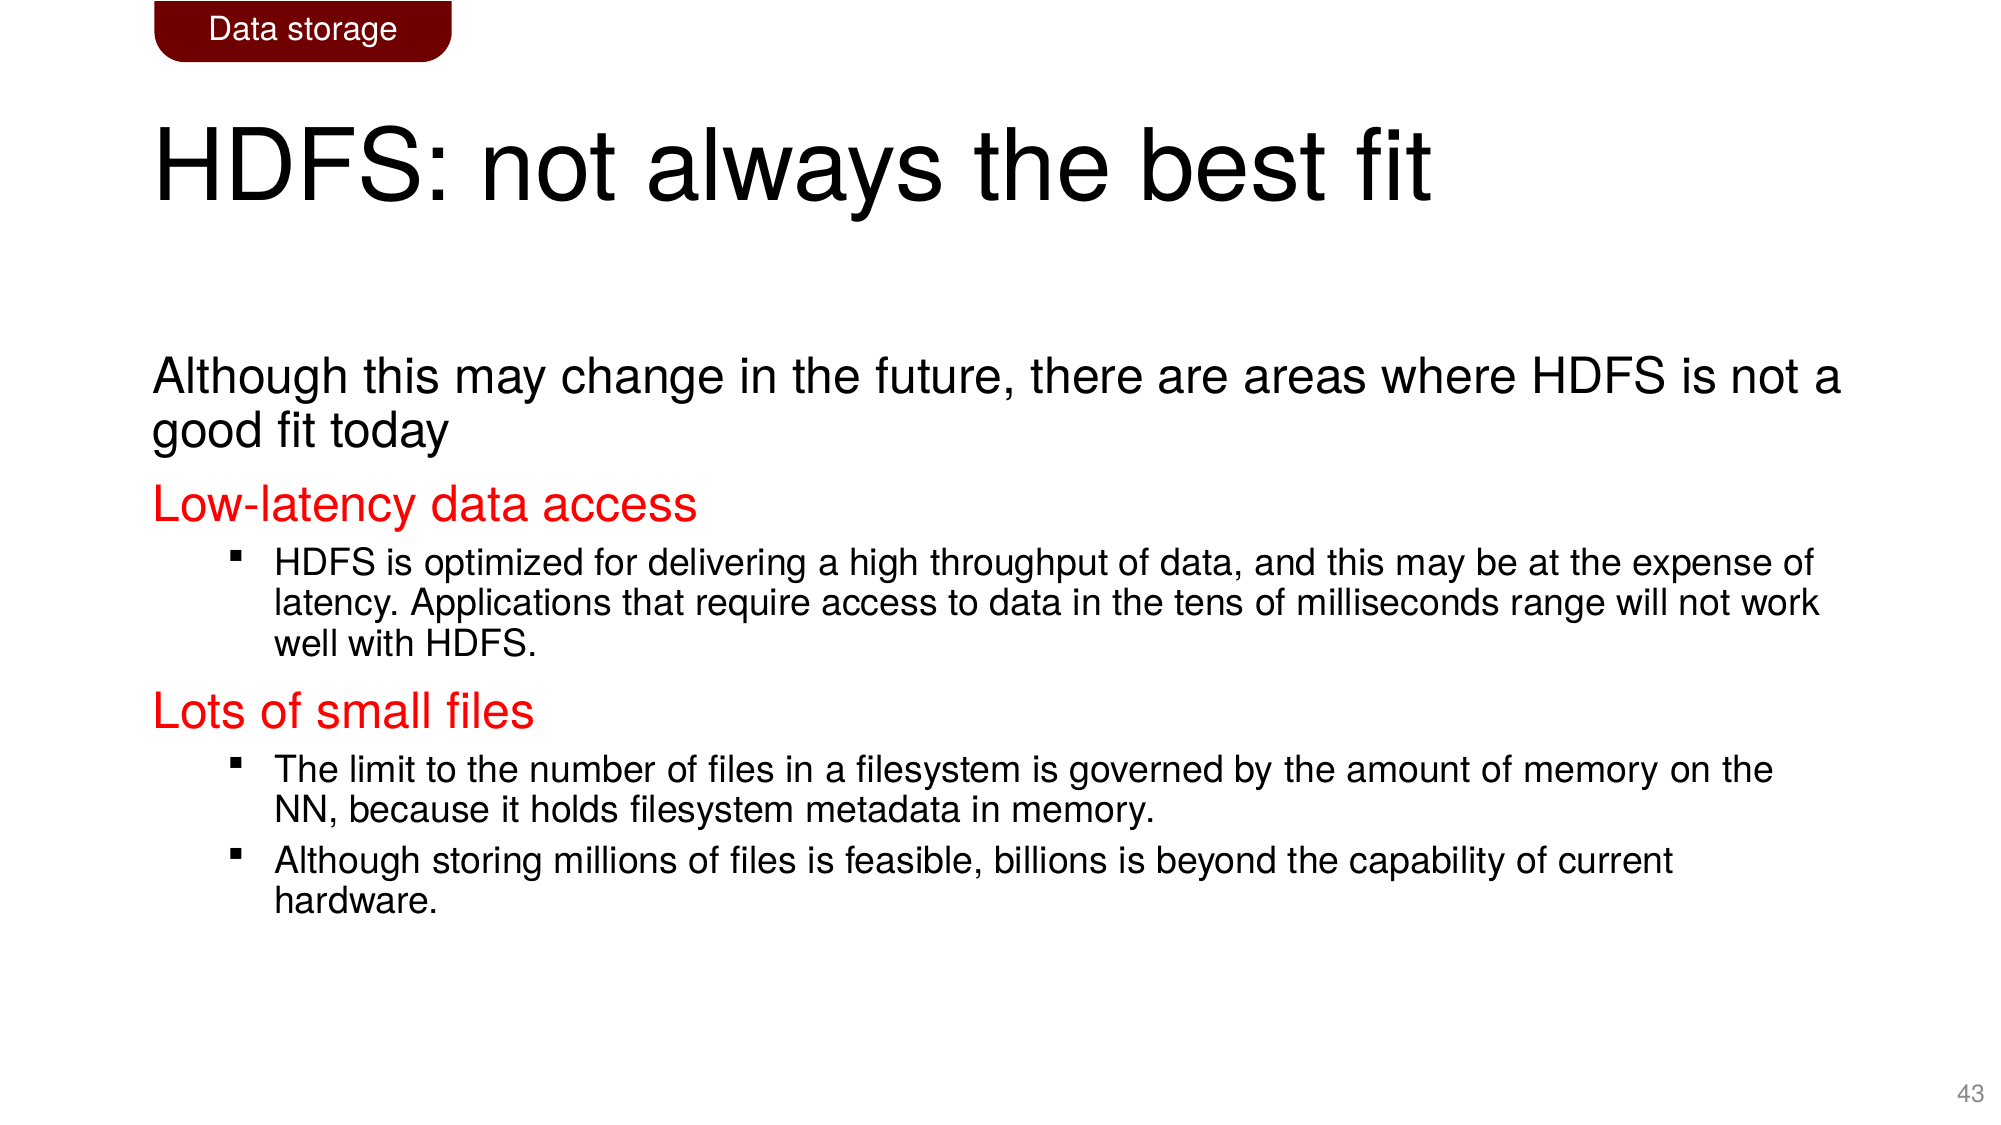

Data storage
# HDFS: not always the best fit
Although this may change in the future, there are areas where HDFS is not a good fit today
Low-latency data access
HDFS is optimized for delivering a high throughput of data, and this may be at the expense of latency. Applications that require access to data in the tens of milliseconds range will not work well with HDFS.
Lots of small files
The limit to the number of files in a filesystem is governed by the amount of memory on the NN, because it holds filesystem metadata in memory.
Although storing millions of files is feasible, billions is beyond the capability of current hardware.
43